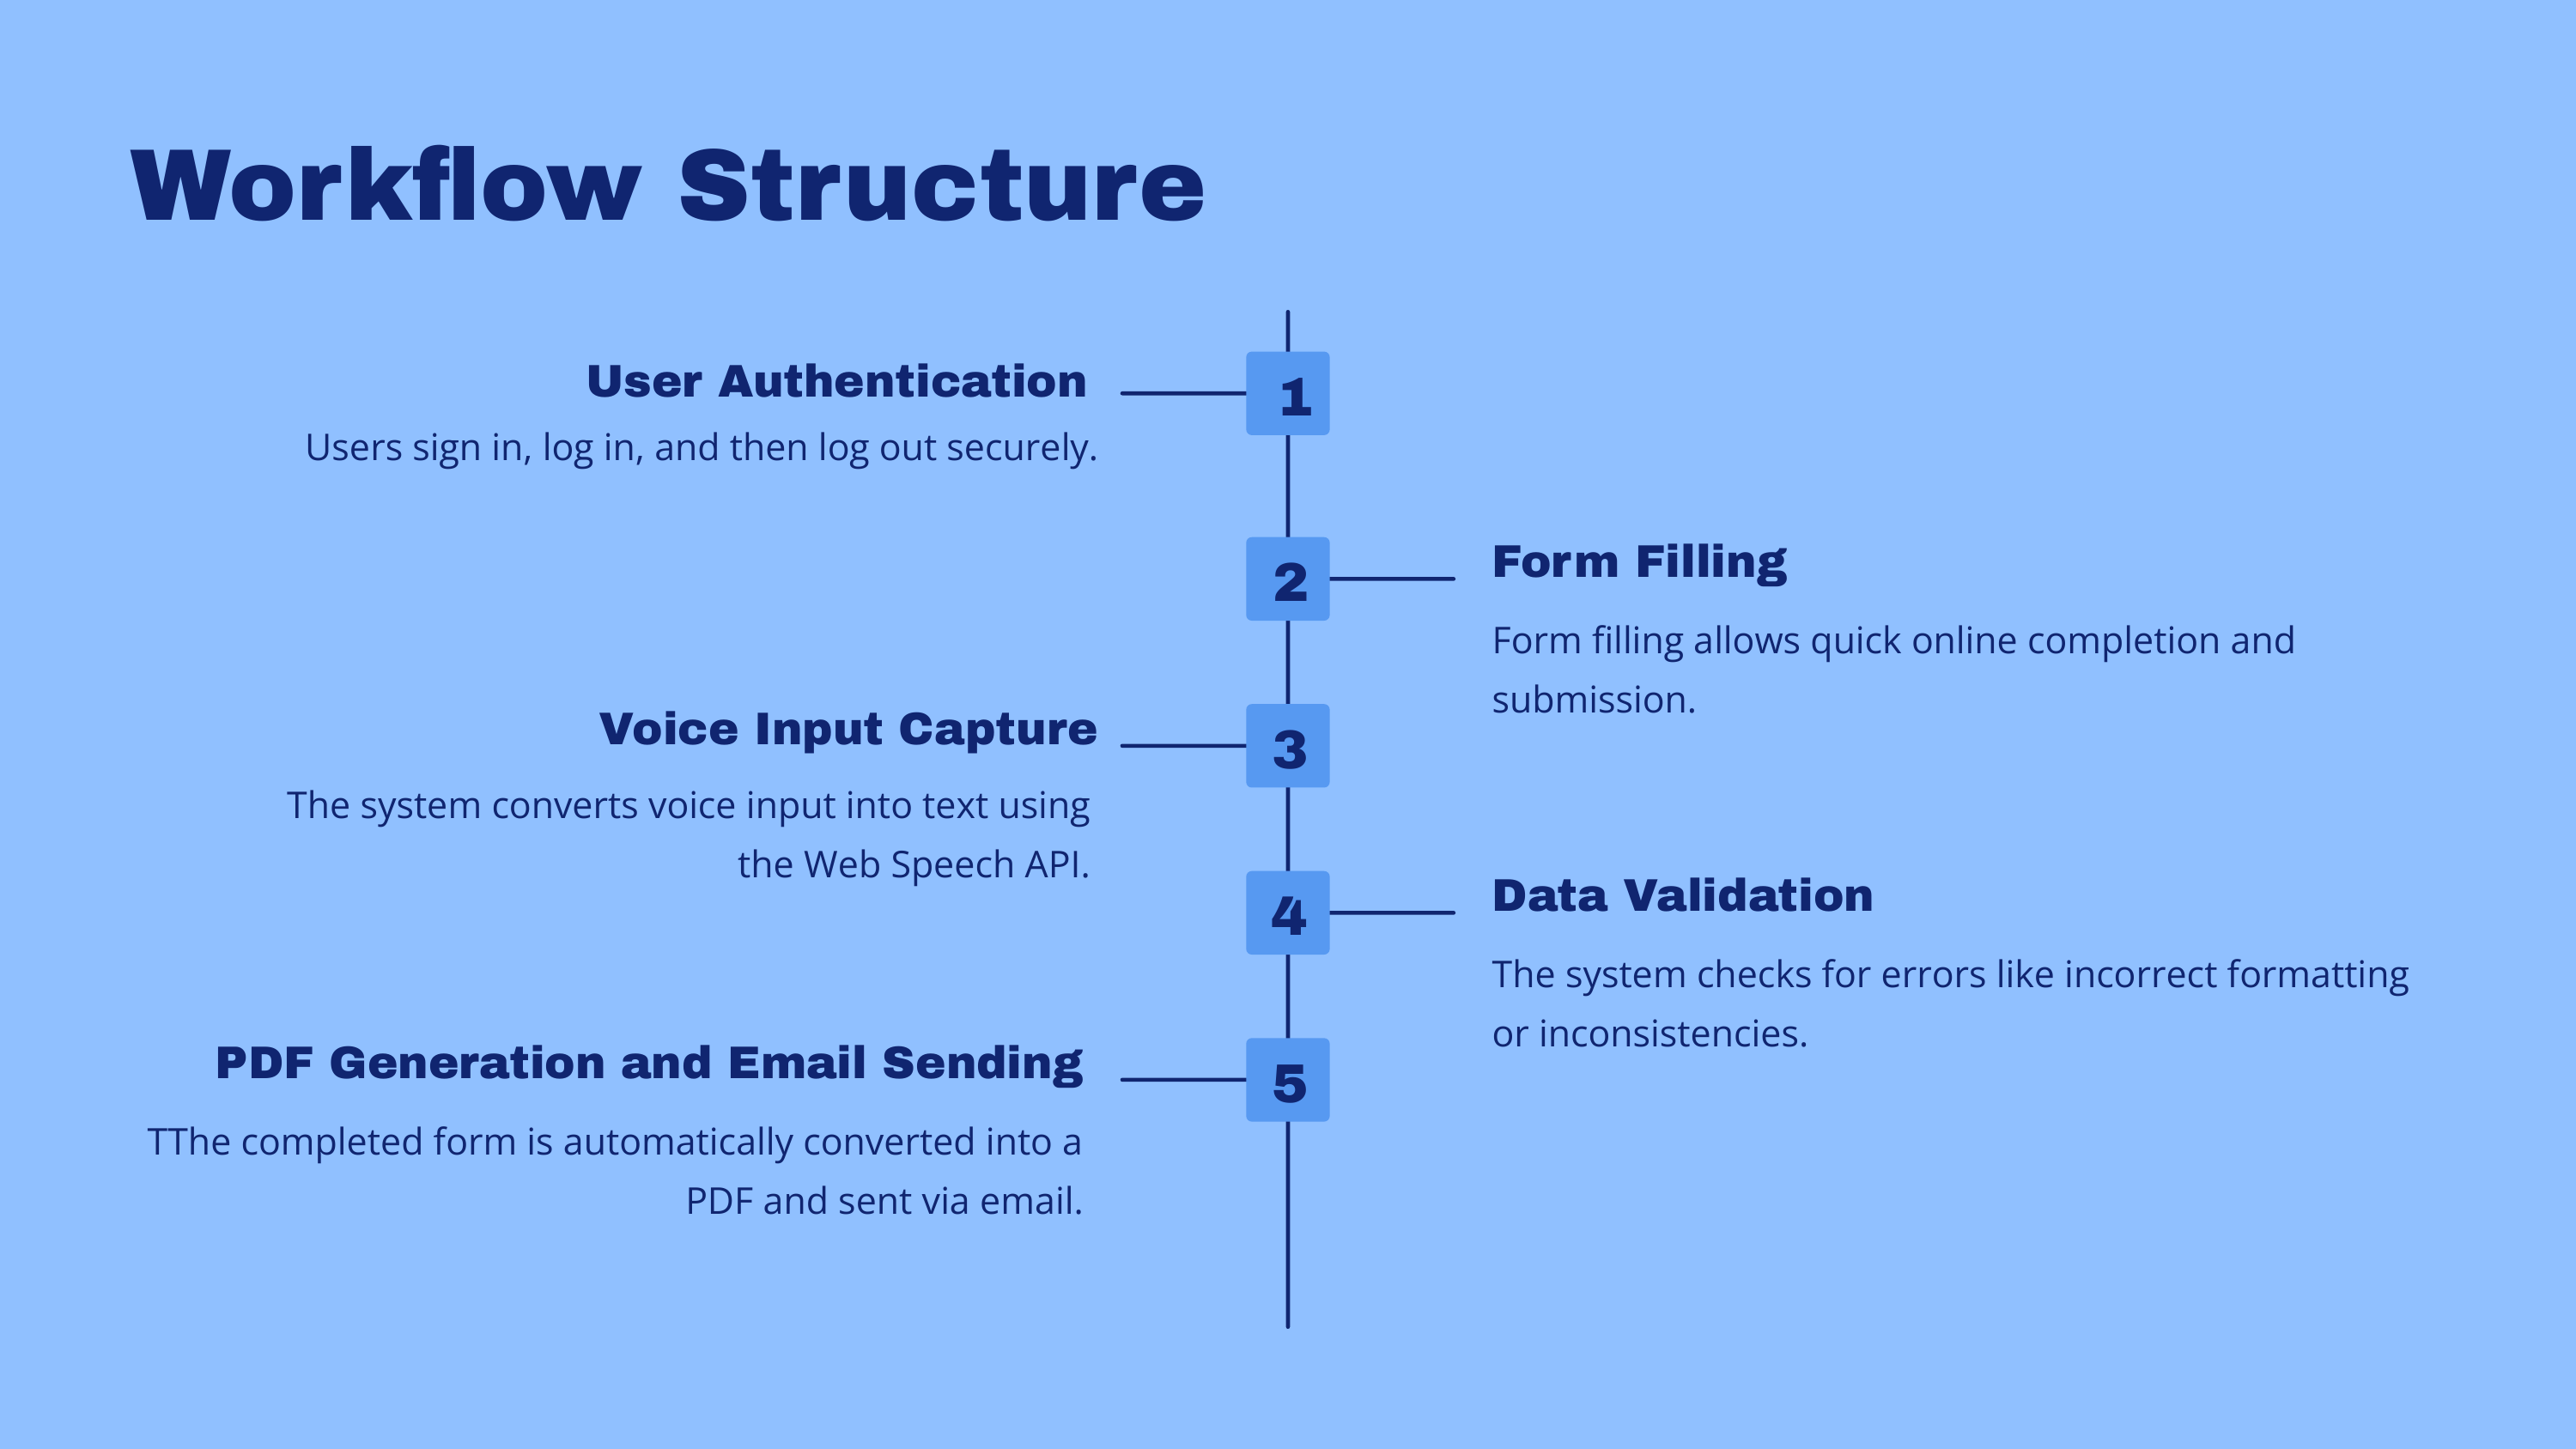

Workflow Structure

User Authentication

1

Users sign in, log in, and then log out securely.

Form Filling

2

Form filling allows quick online completion and submission.

Voice Input Capture

3

The system converts voice input into text using the Web Speech API.

Data Validation

4

The system checks for errors like incorrect formatting or inconsistencies.

PDF Generation and Email Sending

5

TThe completed form is automatically converted into a PDF and sent via email.